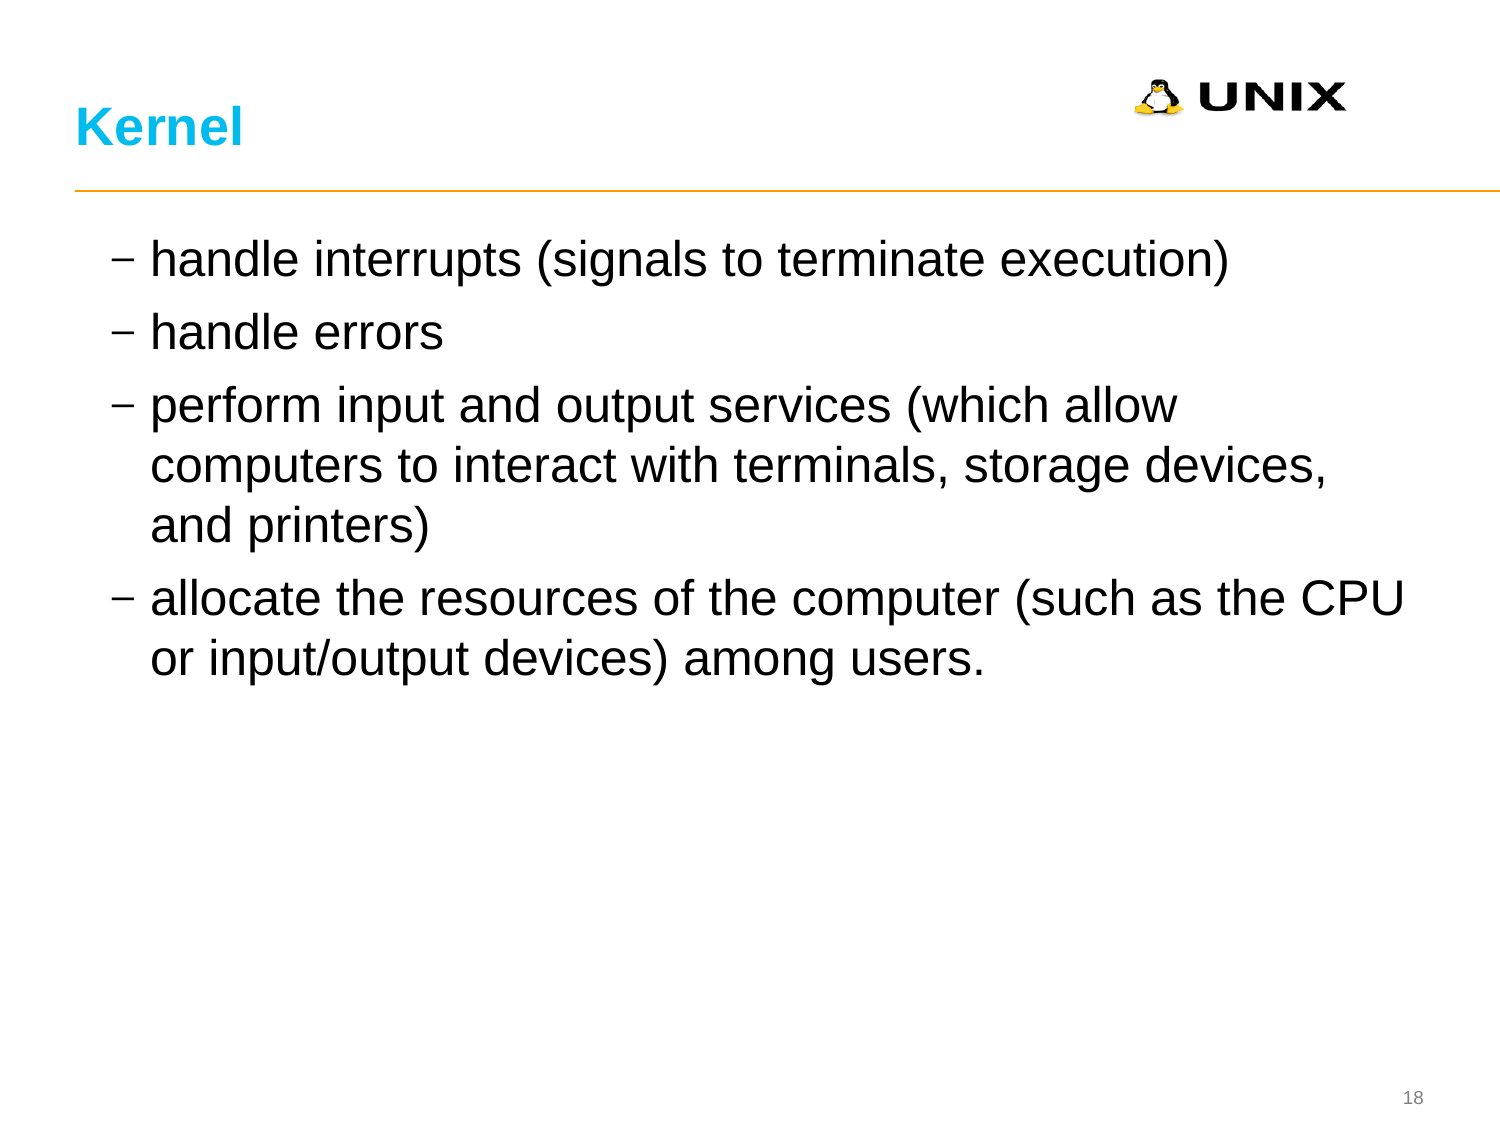

# Kernel
handle interrupts (signals to terminate execution)
handle errors
perform input and output services (which allow computers to interact with terminals, storage devices, and printers)
allocate the resources of the computer (such as the CPU or input/output devices) among users.